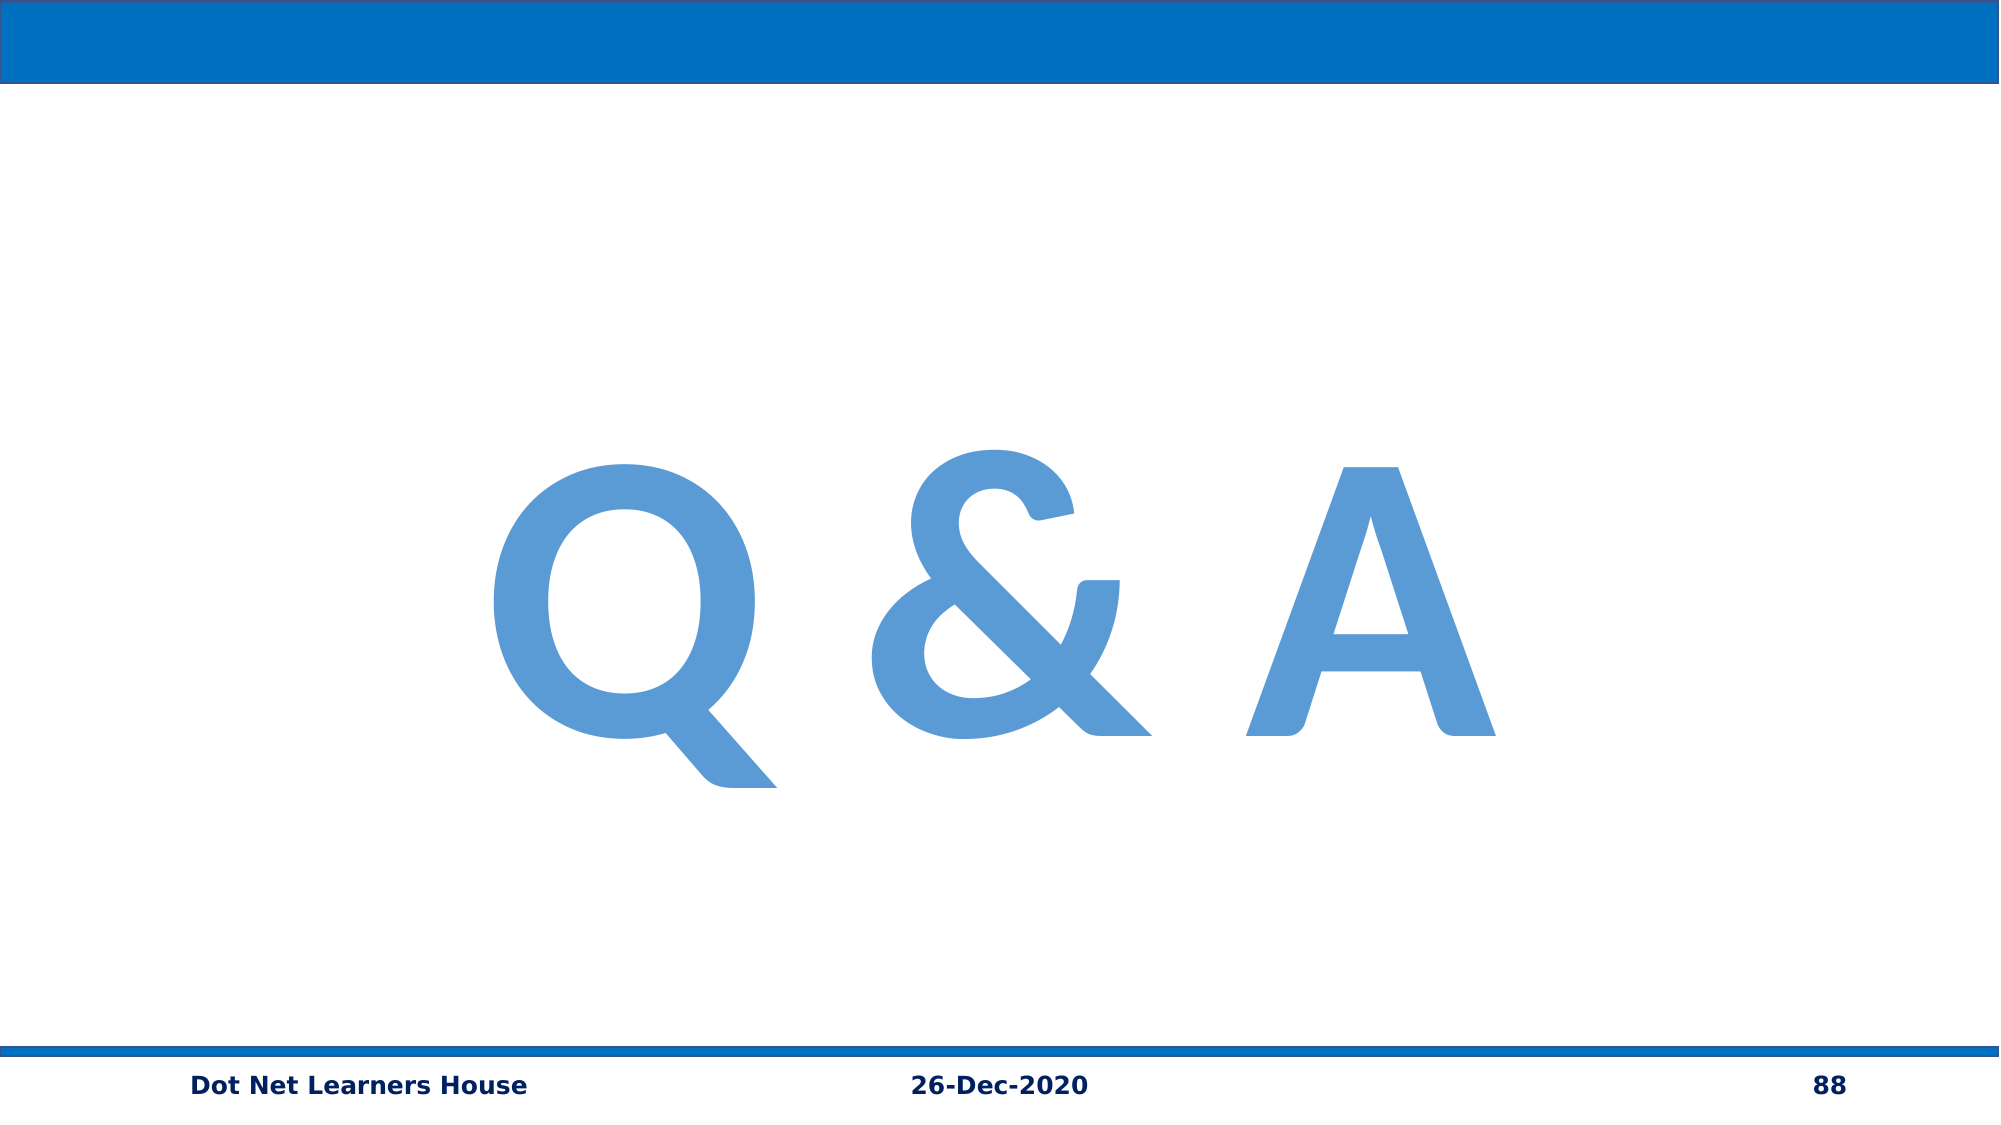

Q & A

26-Dec-2020
88
Dot Net Learners House